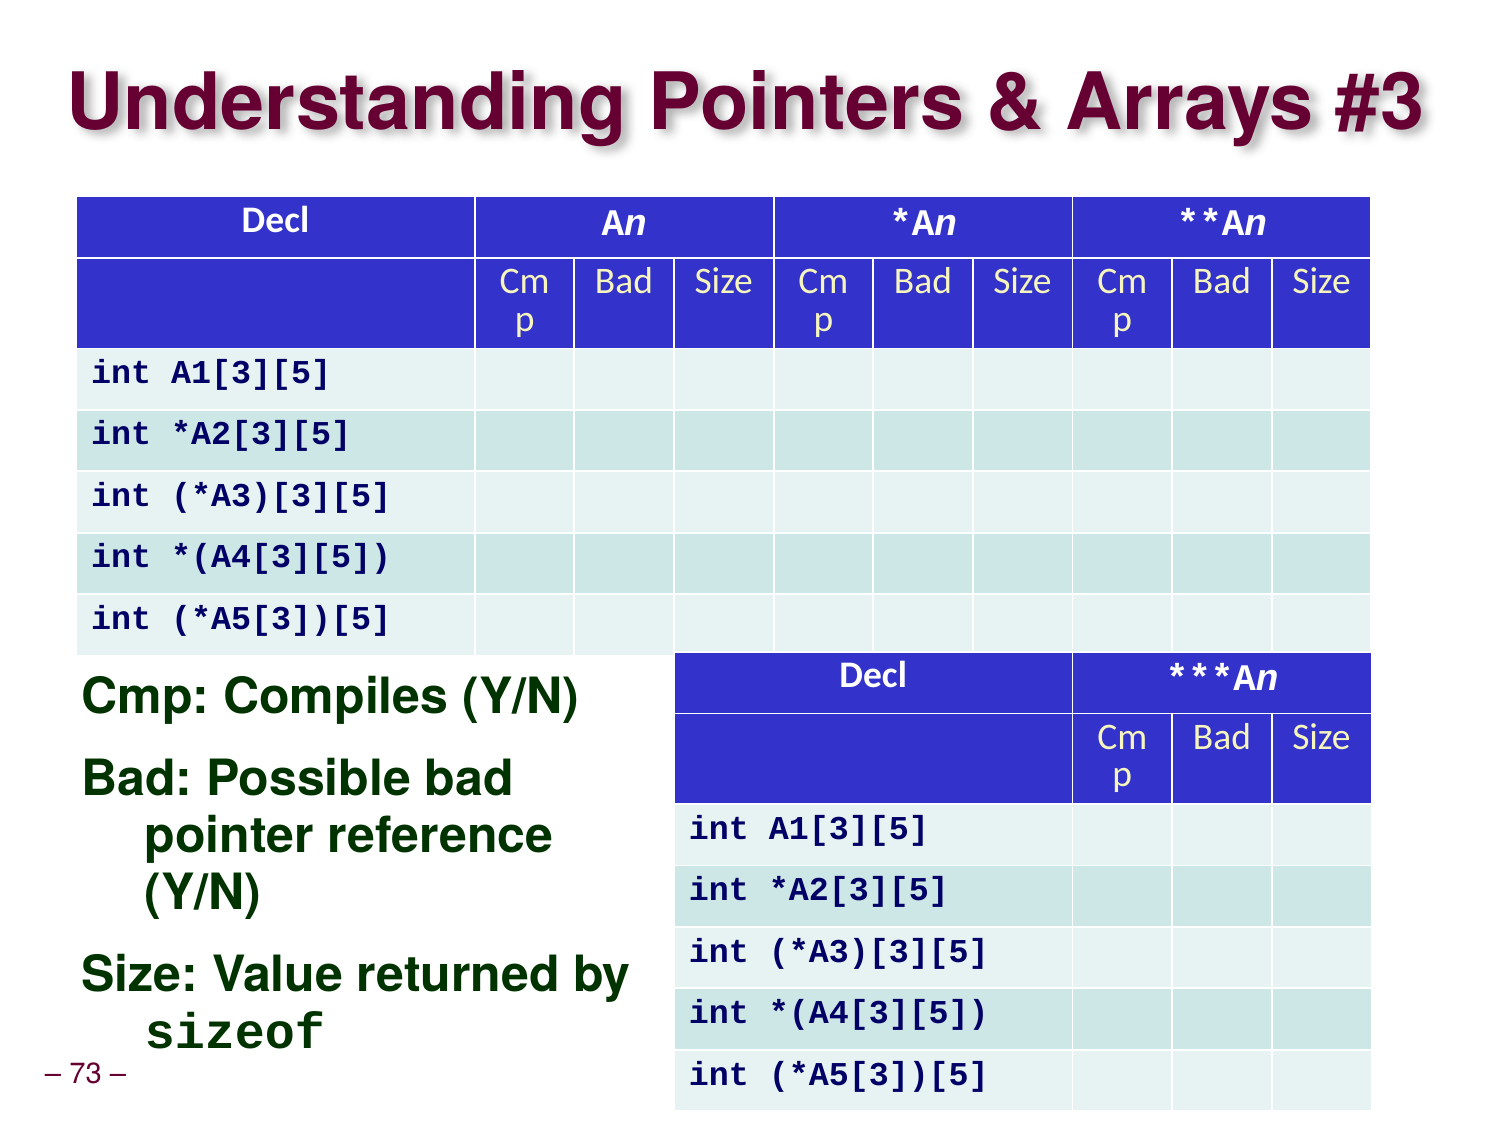

# Understanding Pointers & Arrays #3
| Decl | An |  |  | \*An |  |  | \*\*An |  |  |
| --- | --- | --- | --- | --- | --- | --- | --- | --- | --- |
|  | Cmp | Bad | Size | Cmp | Bad | Size | Cmp | Bad | Size |
| int A1[3][5] |  |  |  |  |  |  |  |  |  |
| int \*A2[3][5] |  |  |  |  |  |  |  |  |  |
| int (\*A3)[3][5] |  |  |  |  |  |  |  |  |  |
| int \*(A4[3][5]) |  |  |  |  |  |  |  |  |  |
| int (\*A5[3])[5] |  |  |  |  |  |  |  |  |  |
| Decl | \*\*\*An |  |  |
| --- | --- | --- | --- |
|  | Cmp | Bad | Size |
| int A1[3][5] |  |  |  |
| int \*A2[3][5] |  |  |  |
| int (\*A3)[3][5] |  |  |  |
| int \*(A4[3][5]) |  |  |  |
| int (\*A5[3])[5] |  |  |  |
Cmp: Compiles (Y/N)
Bad: Possible bad pointer reference (Y/N)
Size: Value returned by sizeof